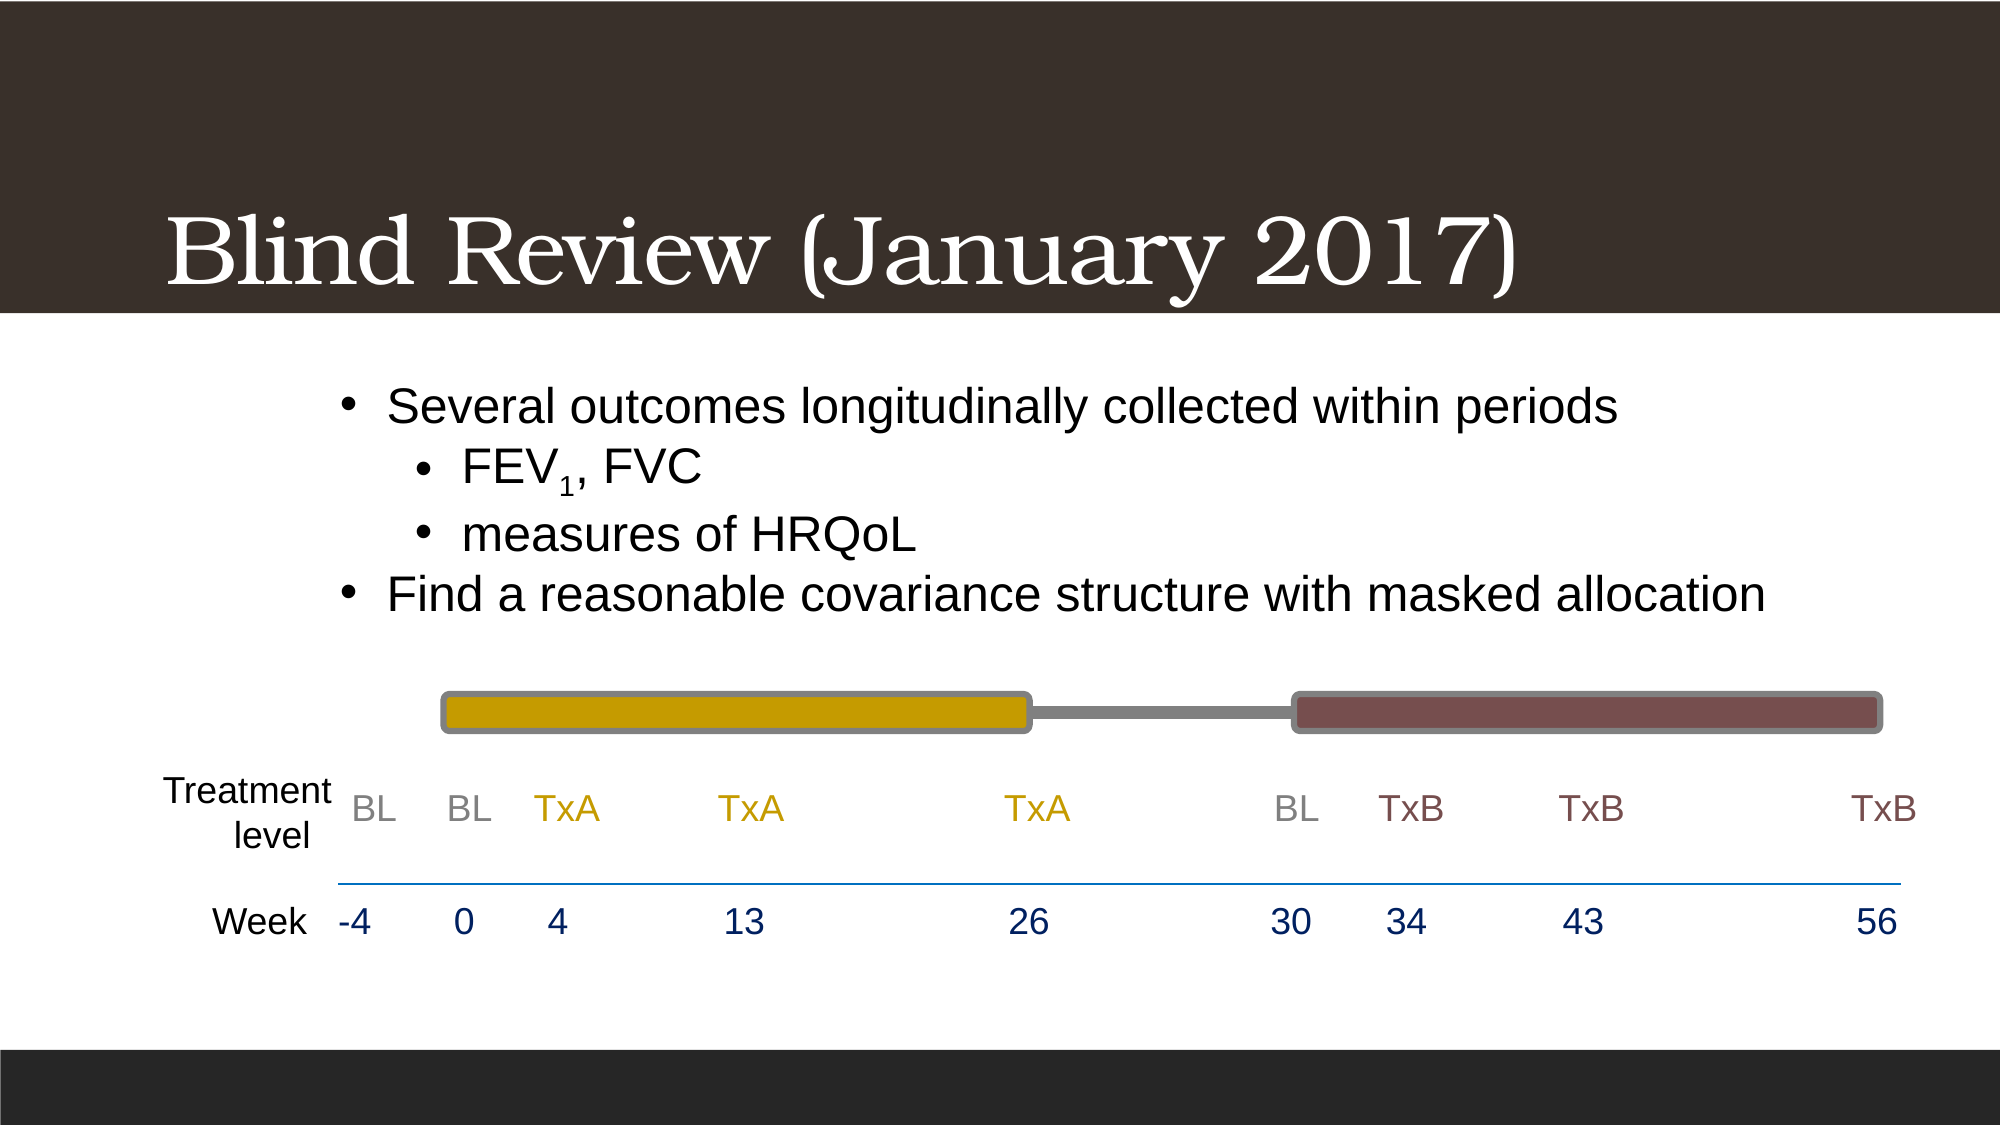

Blind Review (January 2017)
Several outcomes longitudinally collected within periods
FEV1, FVC
measures of HRQoL
Find a reasonable covariance structure with masked allocation

Treatment
level
BL
BL
TxA
TxA
TxA
BL
TxB
TxB
TxB
Week
0
4
13
26
30
34
43
56
-4